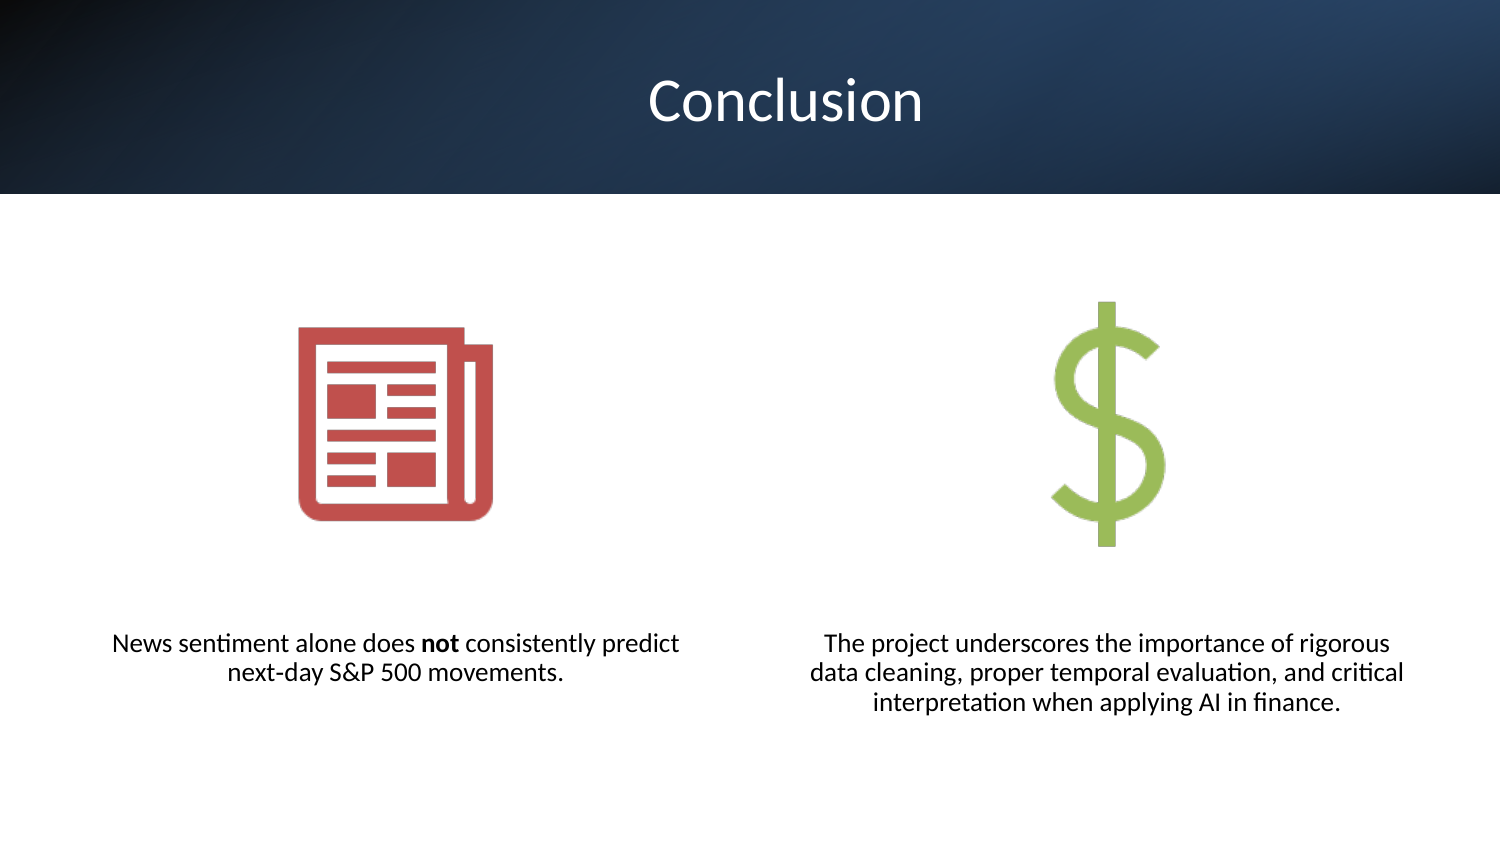

# Conclusion
News sentiment alone does not consistently predict next‑day S&P 500 movements.
The project underscores the importance of rigorous data cleaning, proper temporal evaluation, and critical interpretation when applying AI in finance.